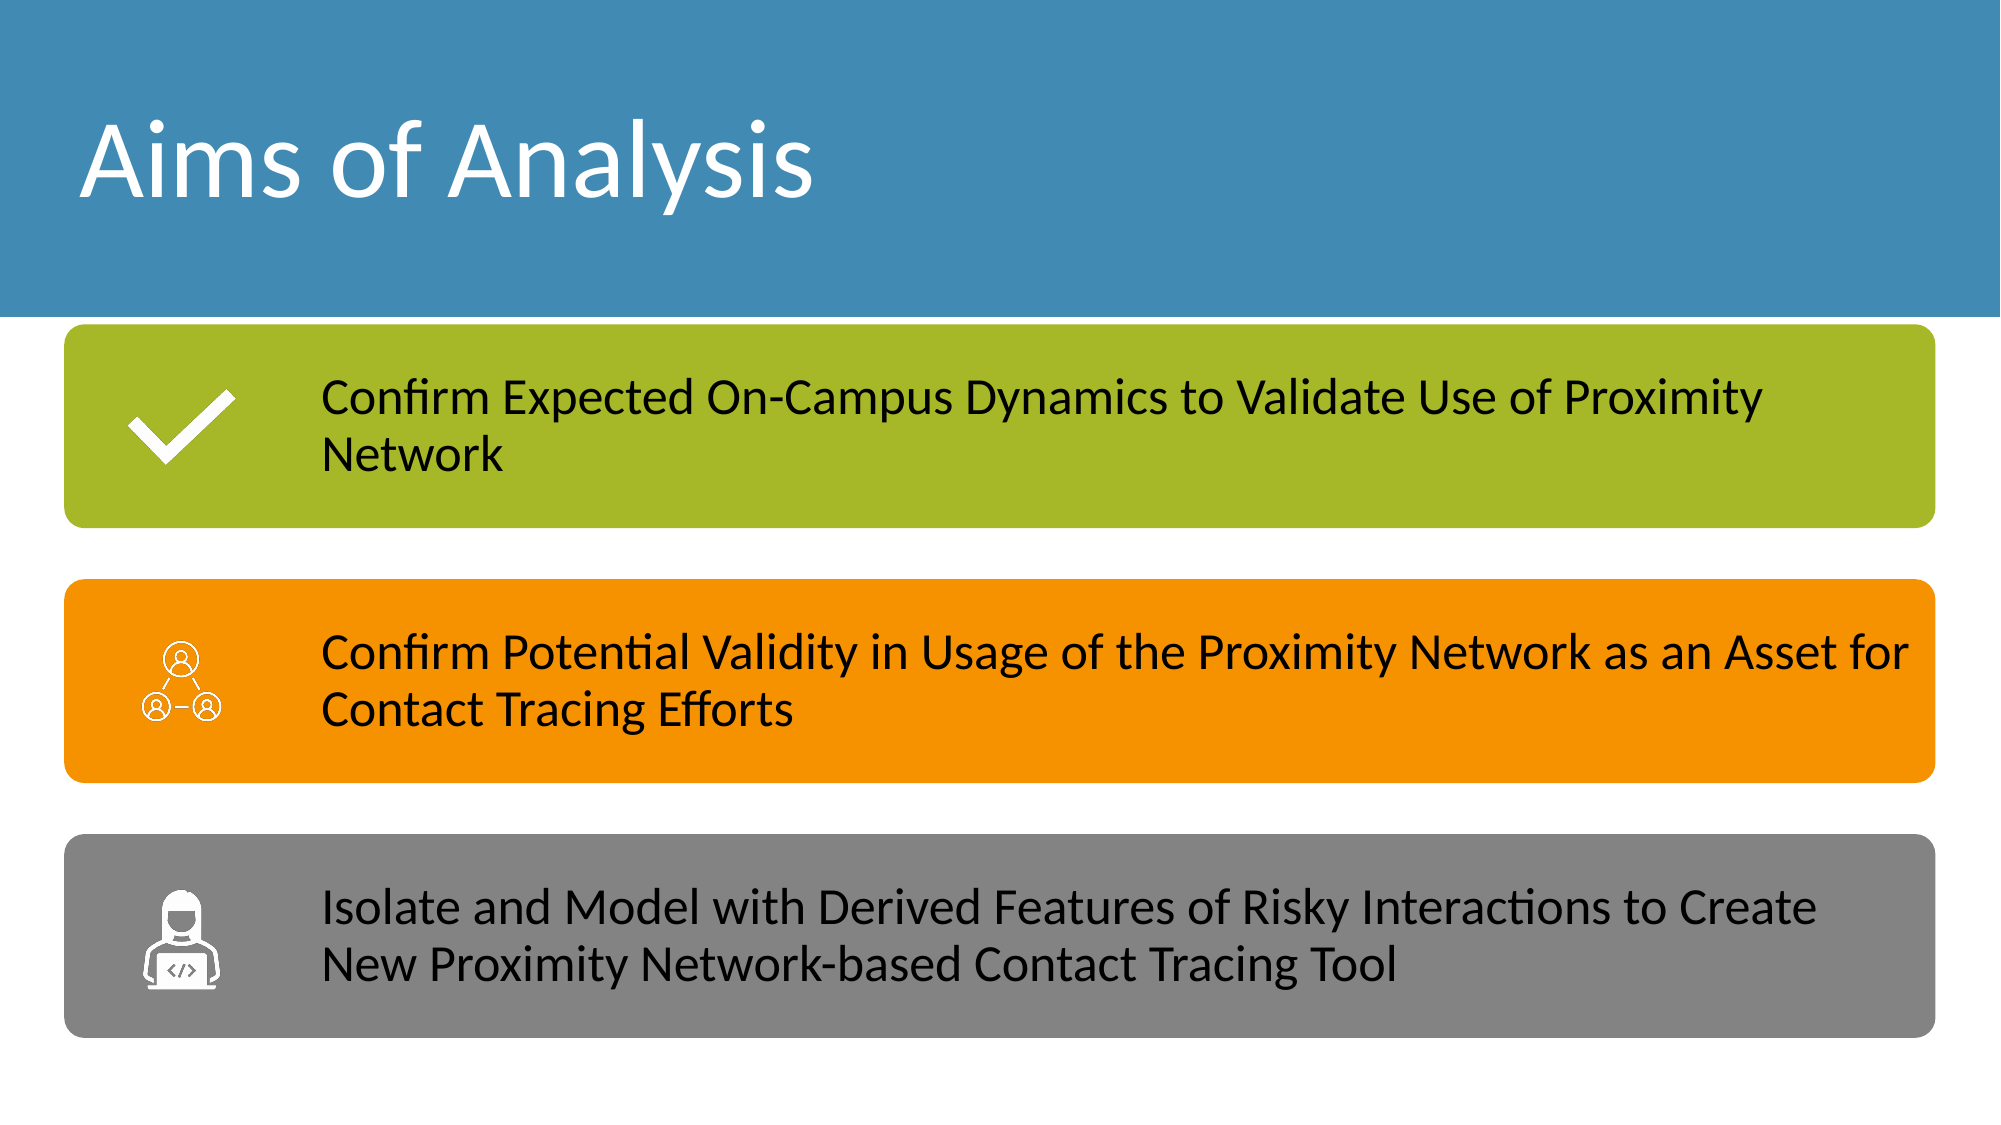

# Aims of Analysis
Confirm Expected On-Campus Dynamics to Validate Use of Proximity Network
Confirm Potential Validity in Usage of the Proximity Network as an Asset for Contact Tracing Efforts
Isolate and Model with Derived Features of Risky Interactions to Create New Proximity Network-based Contact Tracing Tool